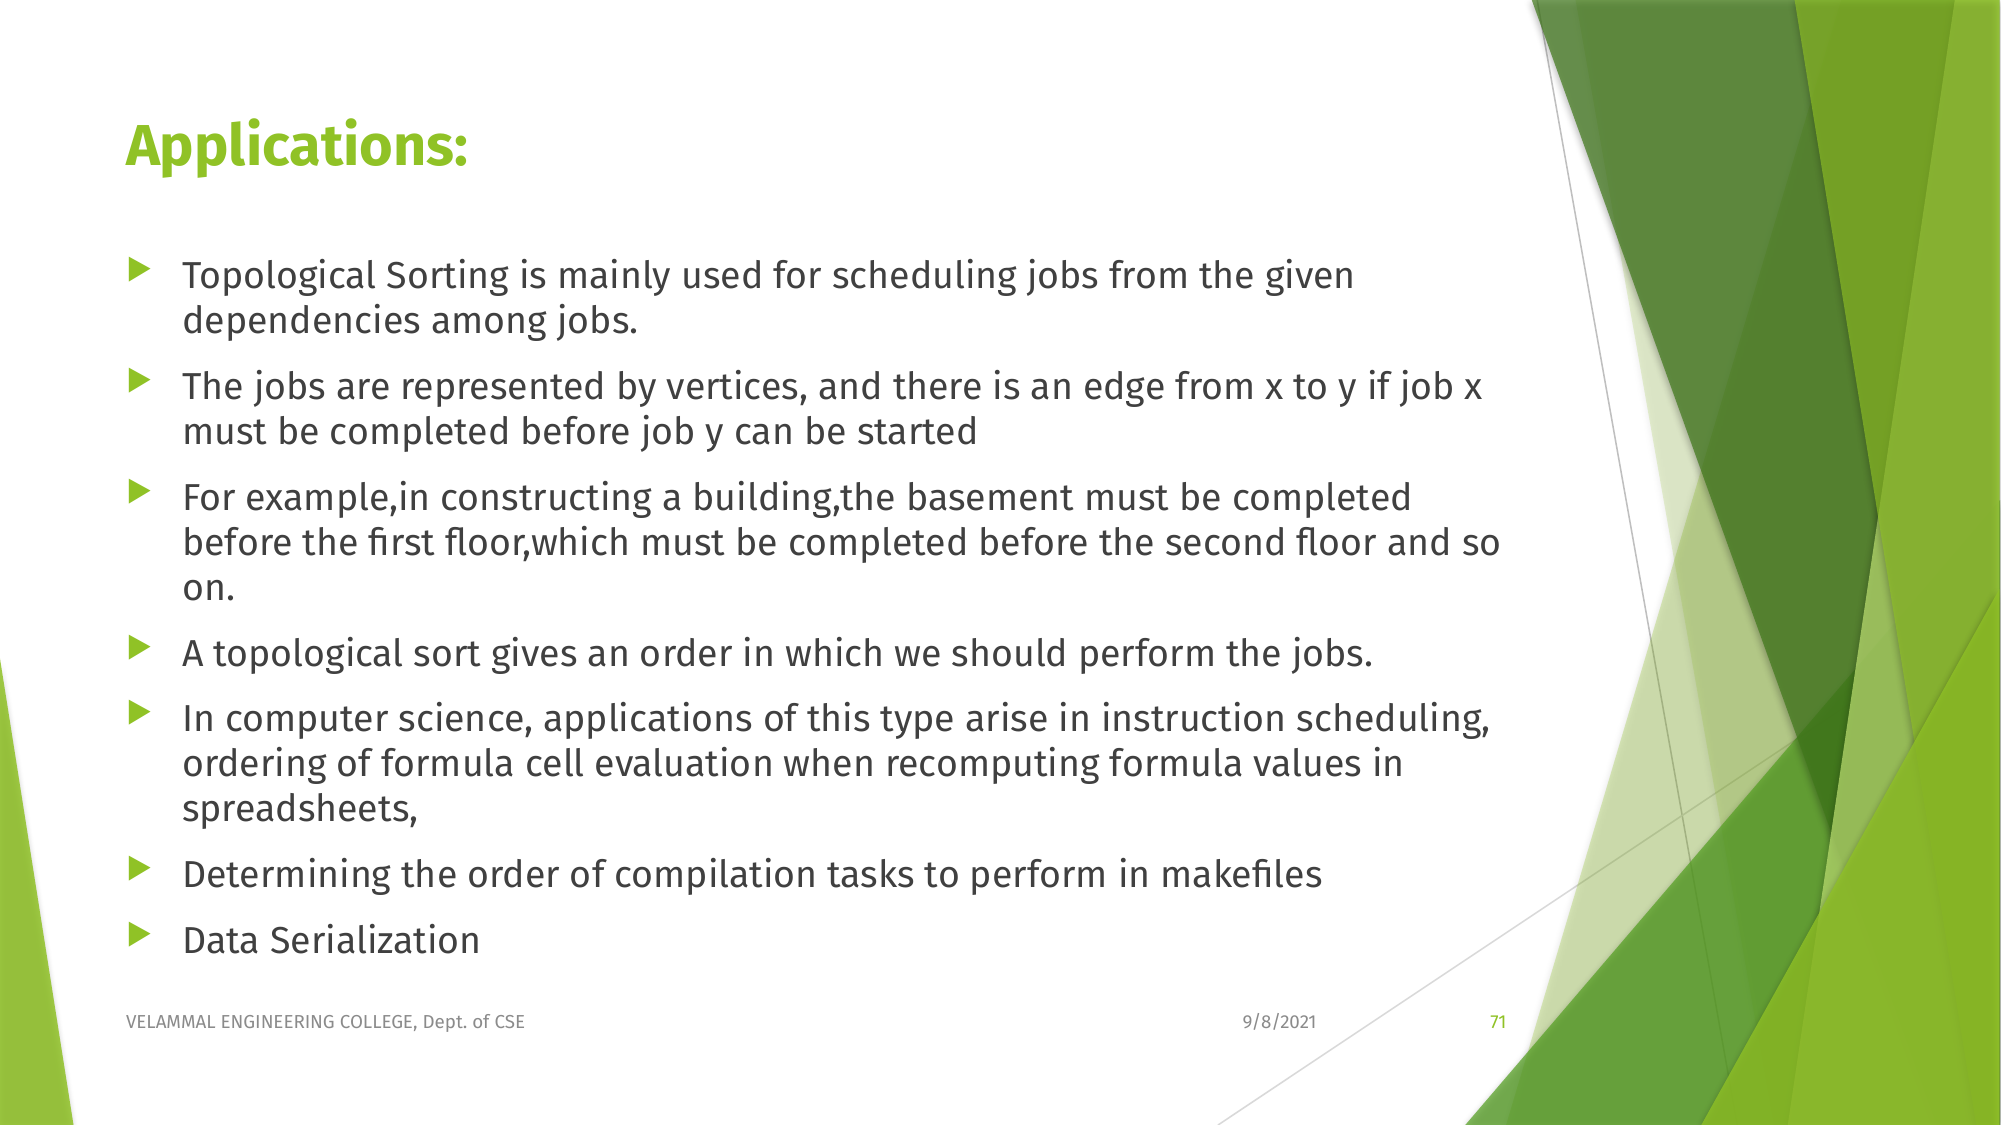

# Applications:
Topological Sorting is mainly used for scheduling jobs from the given dependencies among jobs.
The jobs are represented by vertices, and there is an edge from x to y if job x must be completed before job y can be started
For example,in constructing a building,the basement must be completed before the first floor,which must be completed before the second floor and so on.
A topological sort gives an order in which we should perform the jobs.
In computer science, applications of this type arise in instruction scheduling, ordering of formula cell evaluation when recomputing formula values in spreadsheets,
Determining the order of compilation tasks to perform in makefiles
Data Serialization

VELAMMAL ENGINEERING COLLEGE, Dept. of CSE
9/8/2021
71